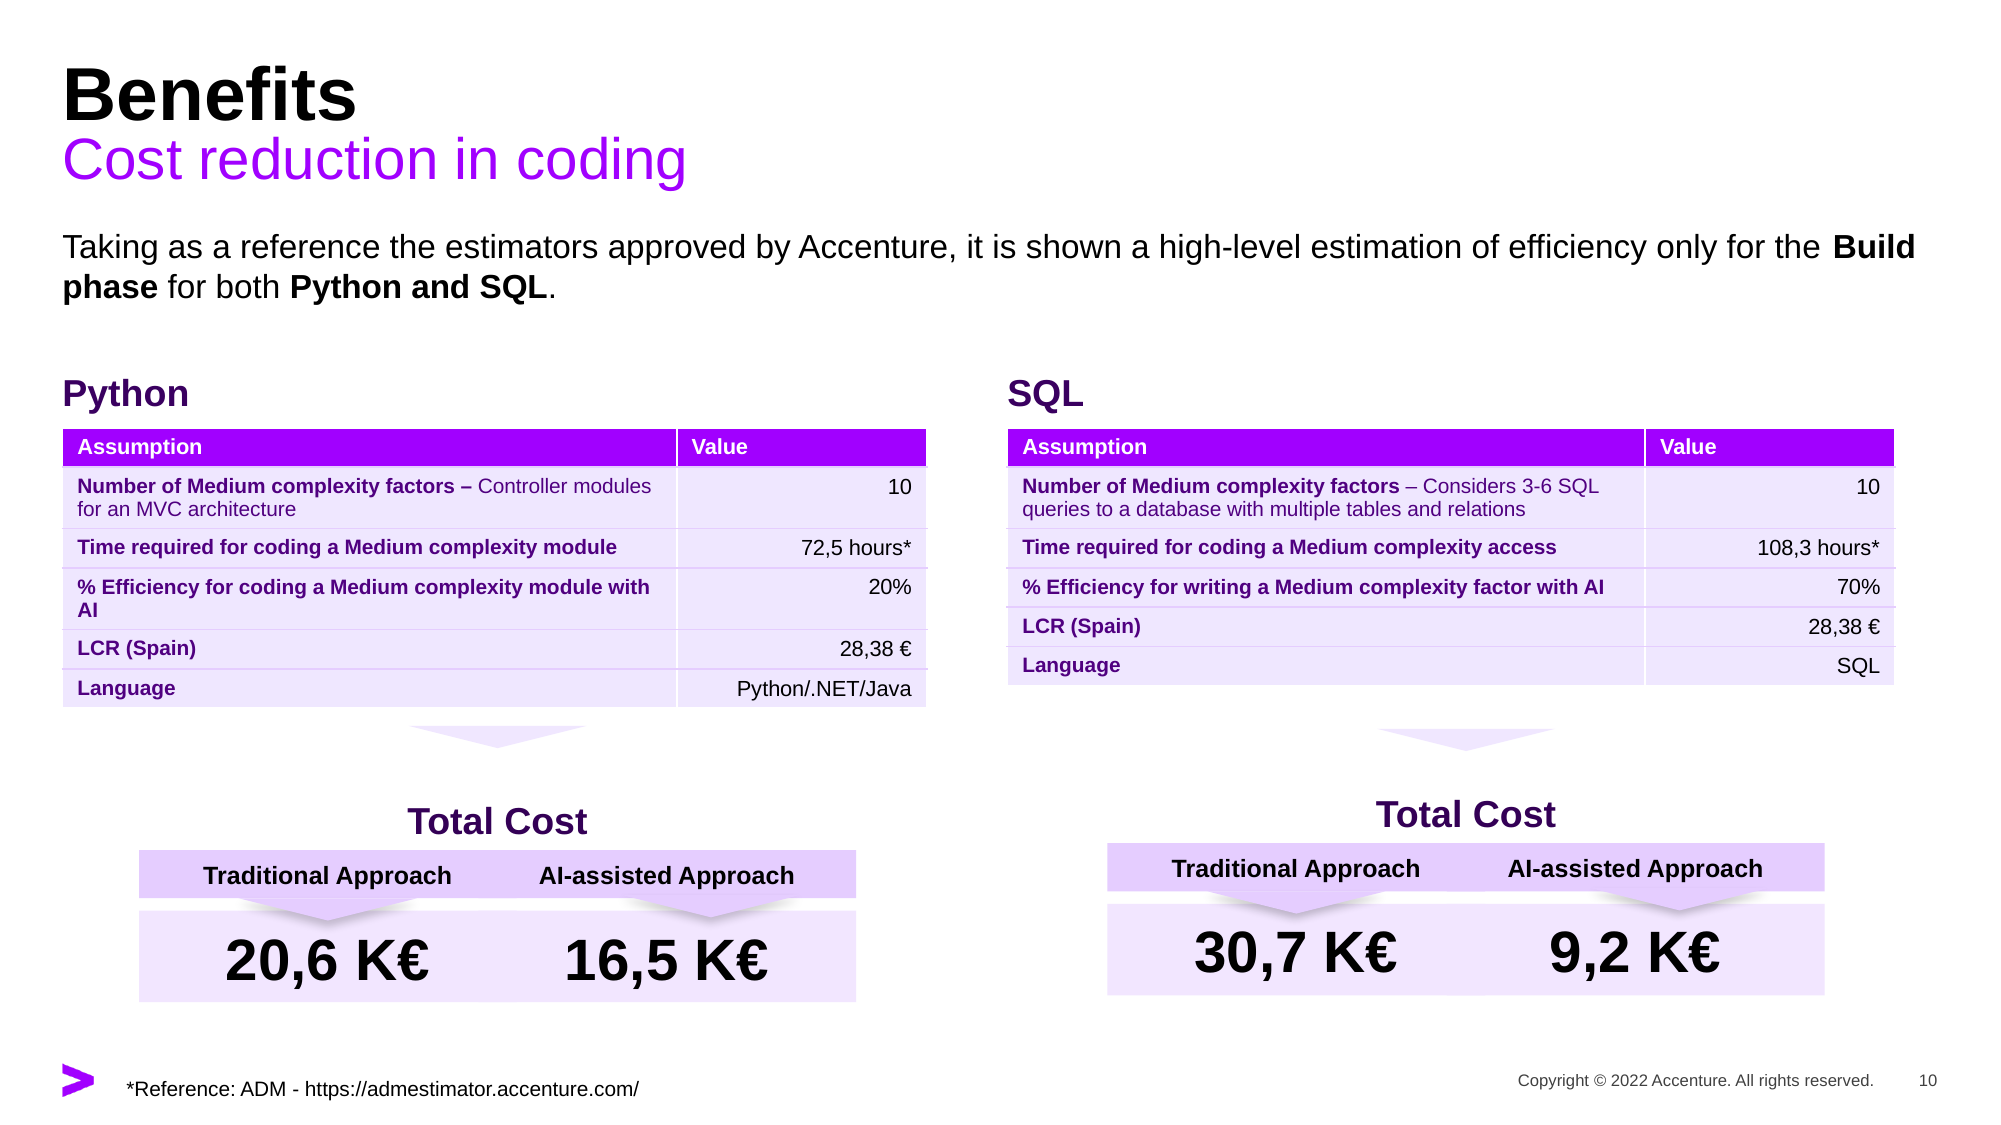

# Benefits Cost reduction in coding
Taking as a reference the estimators approved by Accenture, it is shown a high-level estimation of efficiency only for the Build phase for both Python and SQL.

Python
SQL
| Assumption | Value |
| --- | --- |
| Number of Medium complexity factors – Controller modules for an MVC architecture | 10 |
| Time required for coding a Medium complexity module | 72,5 hours\* |
| % Efficiency for coding a Medium complexity module with AI | 20% |
| LCR (Spain) | 28,38 € |
| Language | Python/.NET/Java |
| Assumption | Value |
| --- | --- |
| Number of Medium complexity factors – Considers 3-6 SQL queries to a database with multiple tables and relations | 10 |
| Time required for coding a Medium complexity access | 108,3 hours\* |
| % Efficiency for writing a Medium complexity factor with AI | 70% |
| LCR (Spain) | 28,38 € |
| Language | SQL |

Total Cost
Total Cost
Traditional Approach
AI-assisted Approach

30,7 K€
9,2 K€
Traditional Approach
AI-assisted Approach

20,6 K€
16,5 K€
*Reference: ADM - https://admestimator.accenture.com/